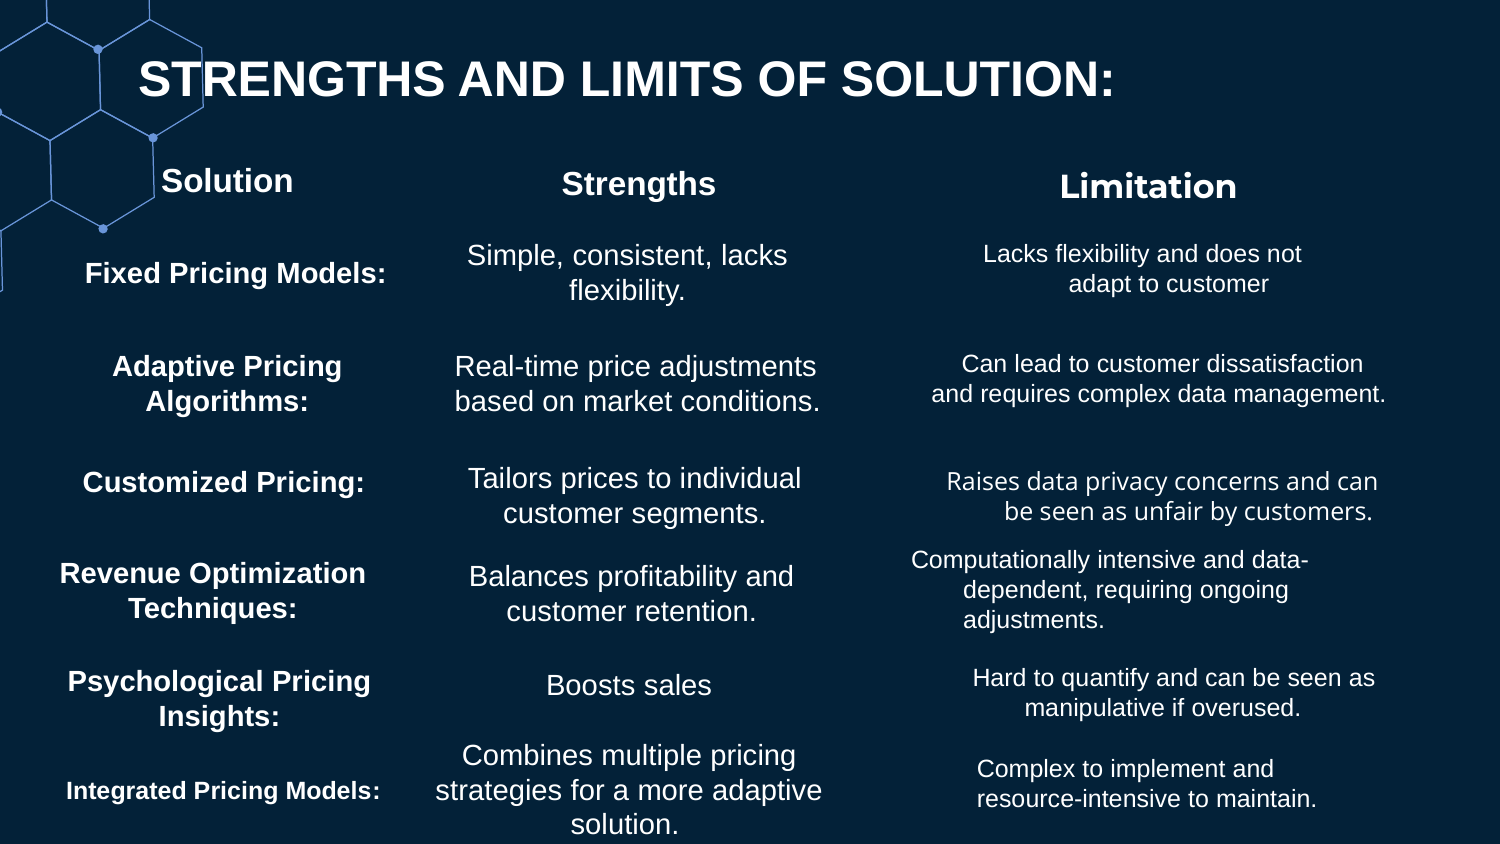

# STRENGTHS AND LIMITS OF SOLUTION:
Solution
Strengths
Limitation
Lacks flexibility and does not adapt to customer
Simple, consistent, lacks flexibility.
Fixed Pricing Models:
Real-time price adjustments based on market conditions.
Can lead to customer dissatisfaction
and requires complex data management.
Adaptive Pricing Algorithms:
Tailors prices to individual customer segments.
Raises data privacy concerns and can be seen as unfair by customers.
Customized Pricing:
Balances profitability and customer retention.
Revenue Optimization Techniques:
Computationally intensive and data-dependent, requiring ongoing adjustments.

Psychological Pricing Insights:
Boosts sales
Hard to quantify and can be seen as manipulative if overused.
Combines multiple pricing strategies for a more adaptive solution.

Complex to implement and resource-intensive to maintain.
Integrated Pricing Models: